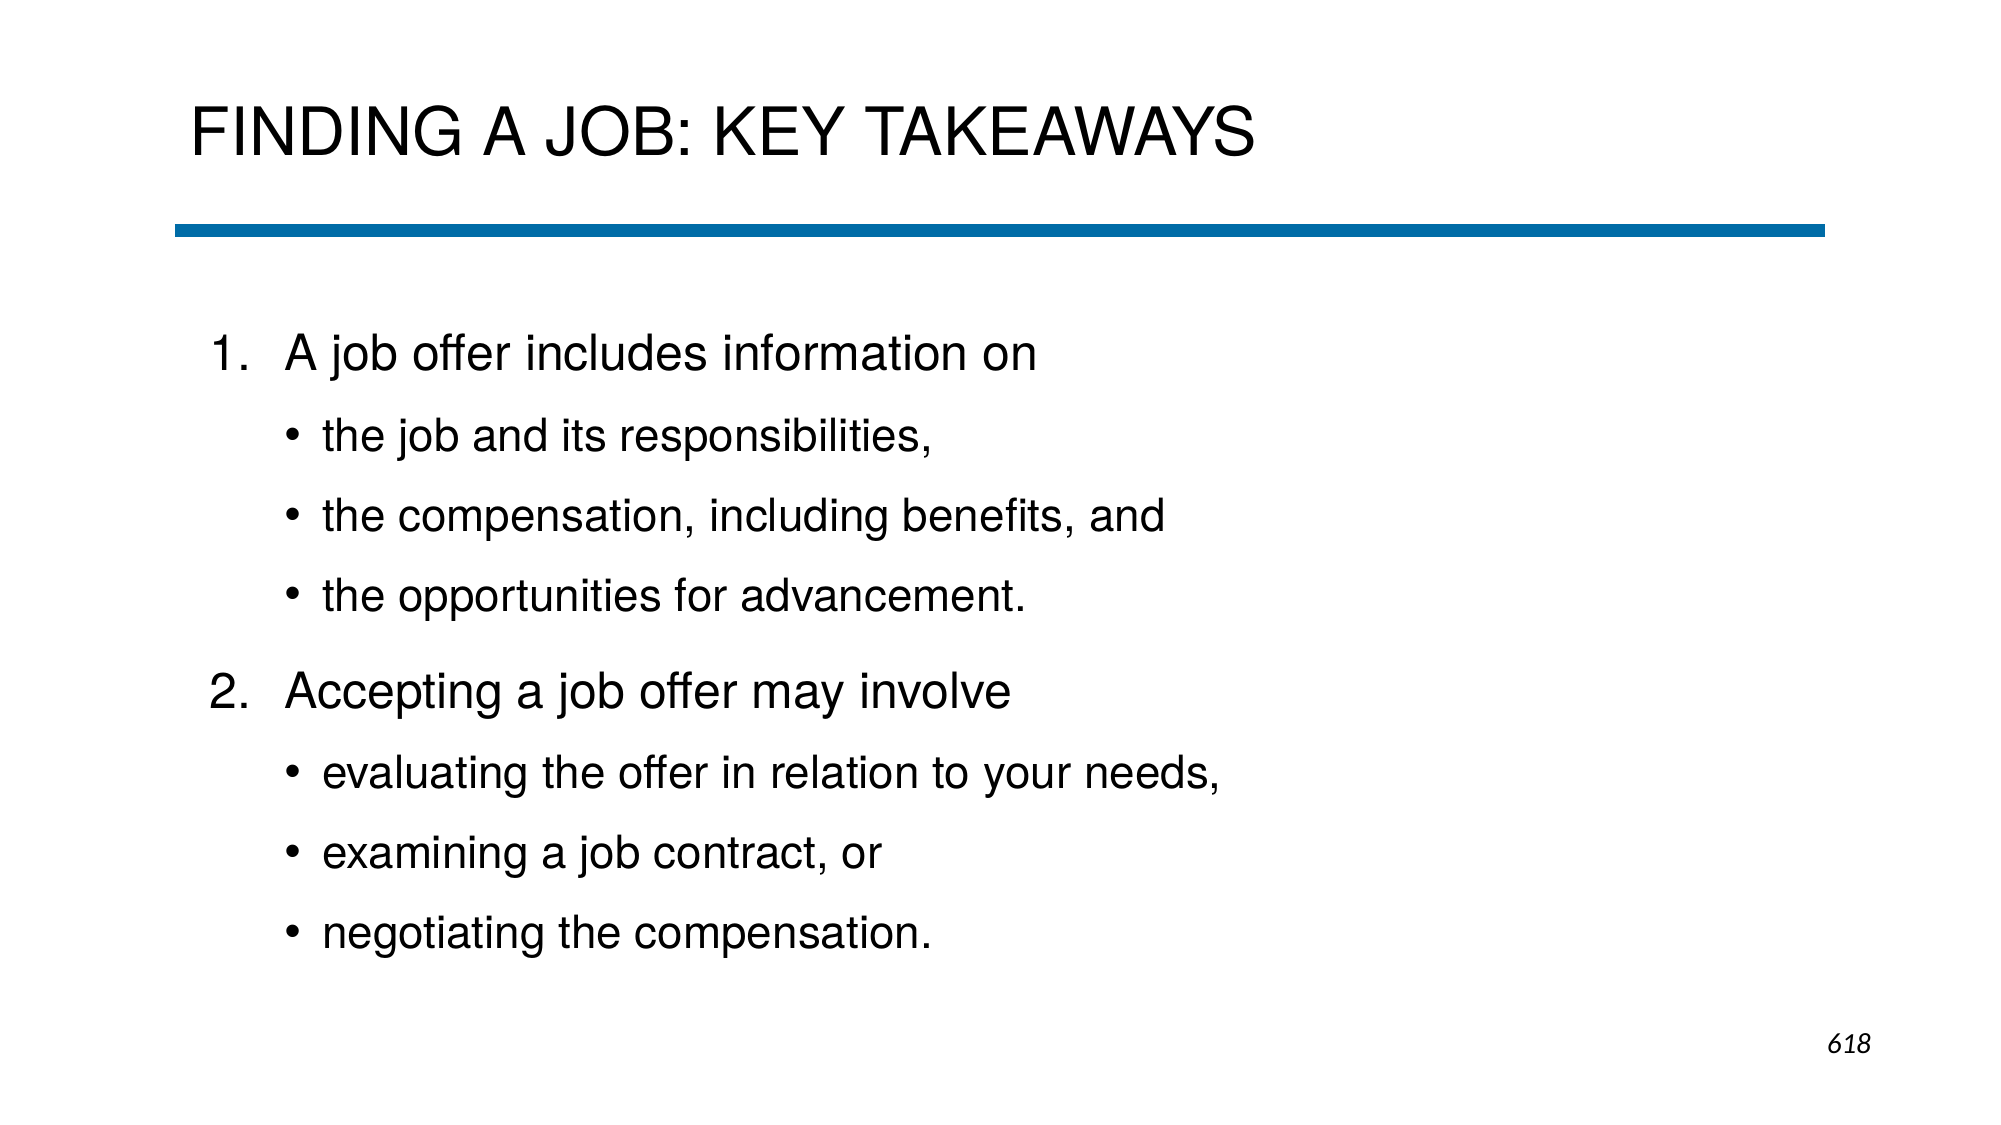

# Finding a job: KEY TAKEAWAYS
A job offer includes information on
the job and its responsibilities,
the compensation, including benefits, and
the opportunities for advancement.
Accepting a job offer may involve
evaluating the offer in relation to your needs,
examining a job contract, or
negotiating the compensation.
1-618